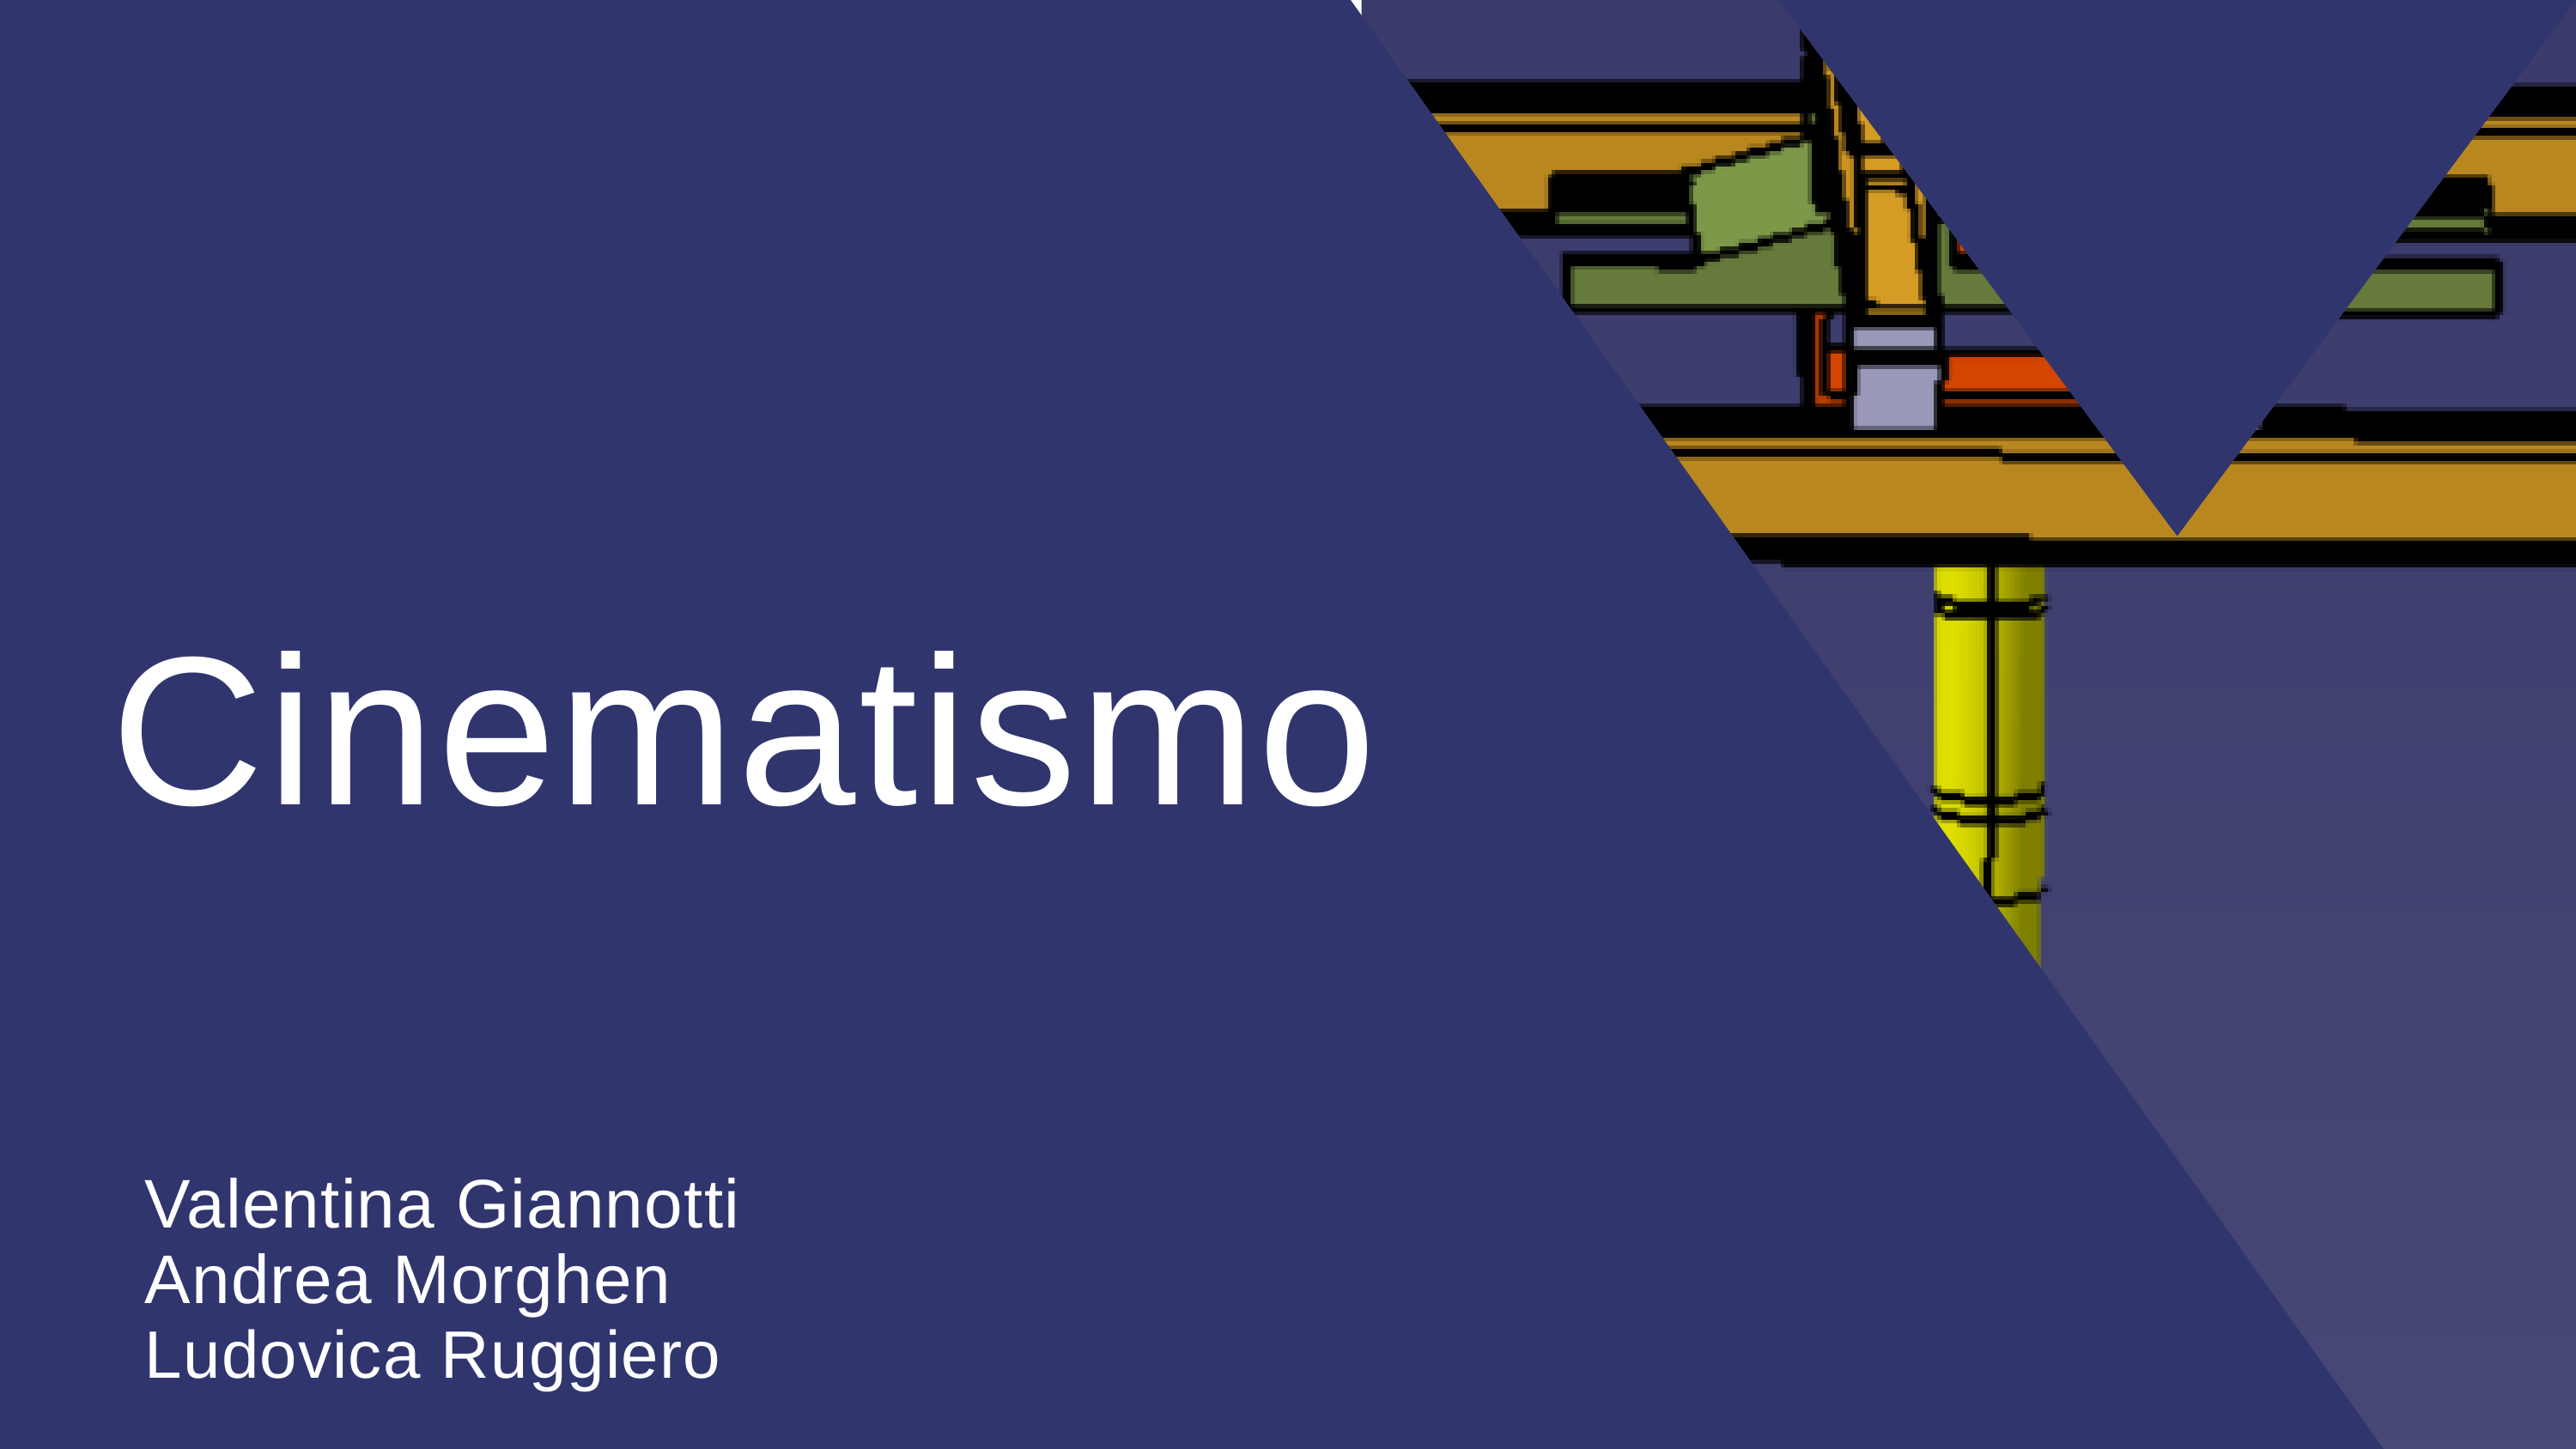

Cinematismo
Valentina Giannotti
Andrea Morghen
Ludovica Ruggiero